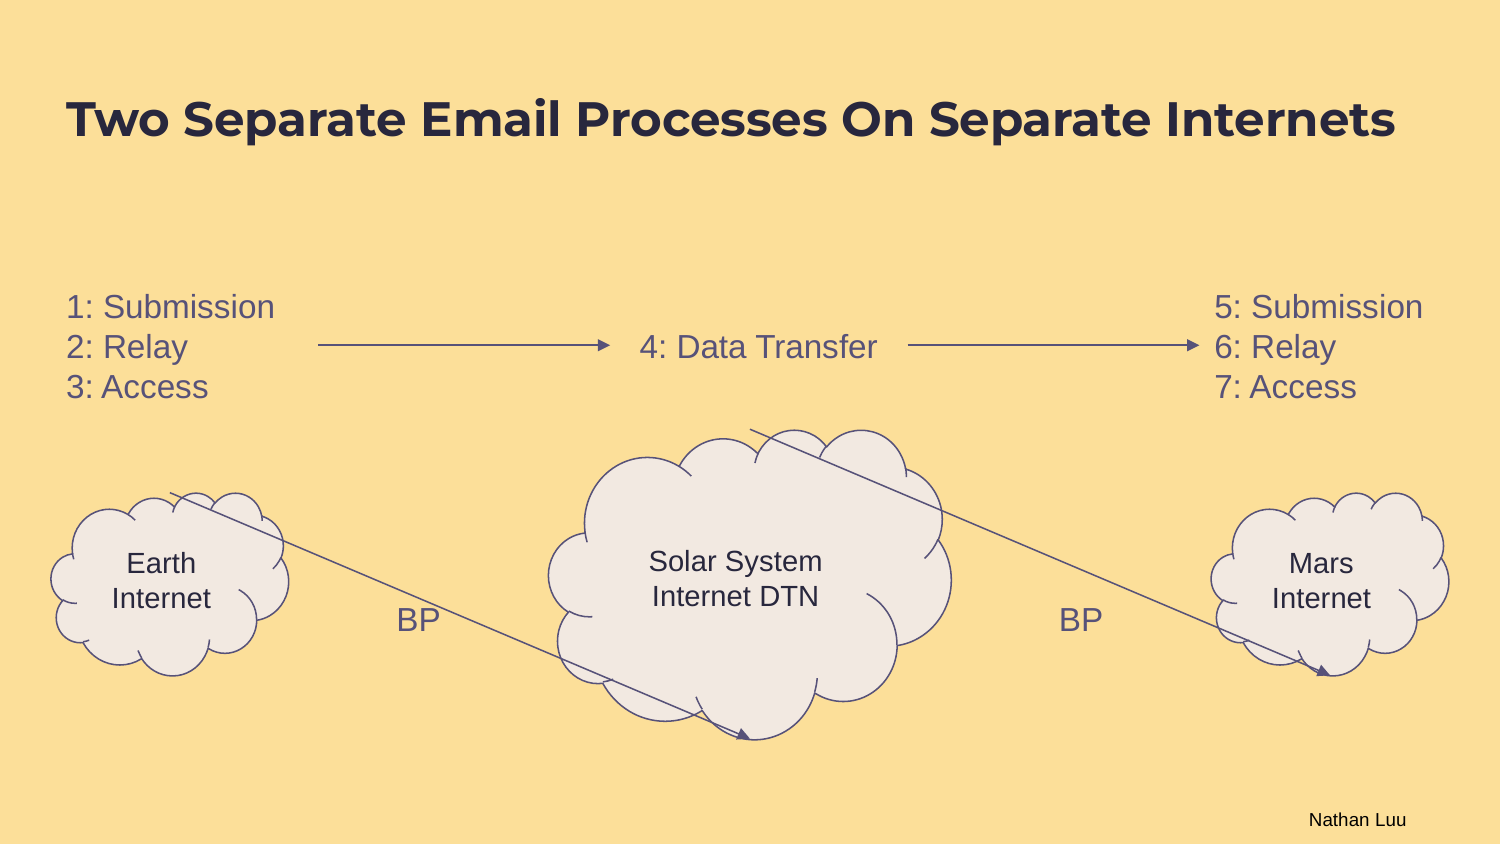

# Two Separate Email Processes On Separate Internets
1: Submission
2: Relay
3: Access
5: Submission
6: Relay
7: Access
4: Data Transfer
Solar System Internet DTN
Earth Internet
Mars Internet
BP
BP
Nathan Luu